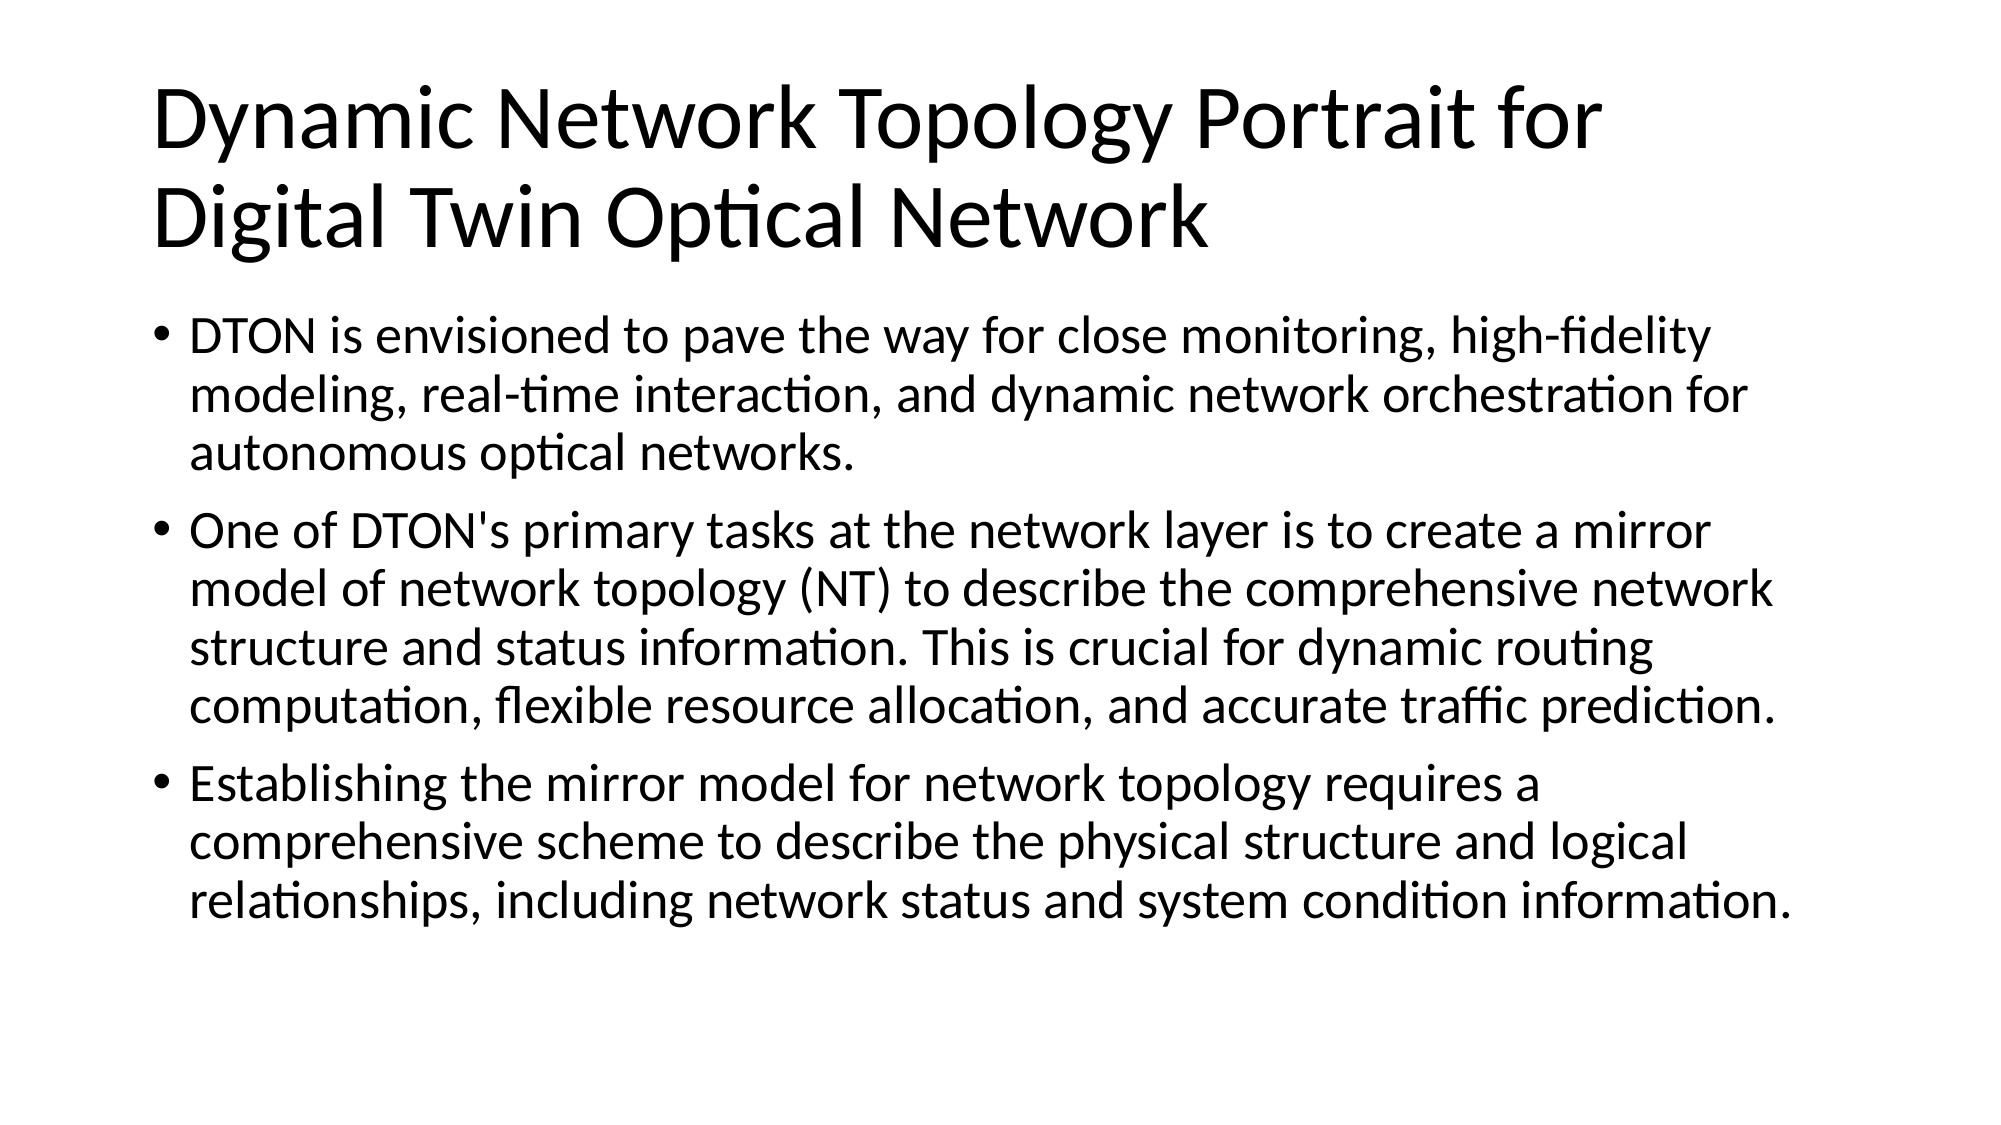

# Dynamic Network Topology Portrait for Digital Twin Optical Network
DTON is envisioned to pave the way for close monitoring, high-fidelity modeling, real-time interaction, and dynamic network orchestration for autonomous optical networks.
One of DTON's primary tasks at the network layer is to create a mirror model of network topology (NT) to describe the comprehensive network structure and status information. This is crucial for dynamic routing computation, flexible resource allocation, and accurate traffic prediction.
Establishing the mirror model for network topology requires a comprehensive scheme to describe the physical structure and logical relationships, including network status and system condition information.